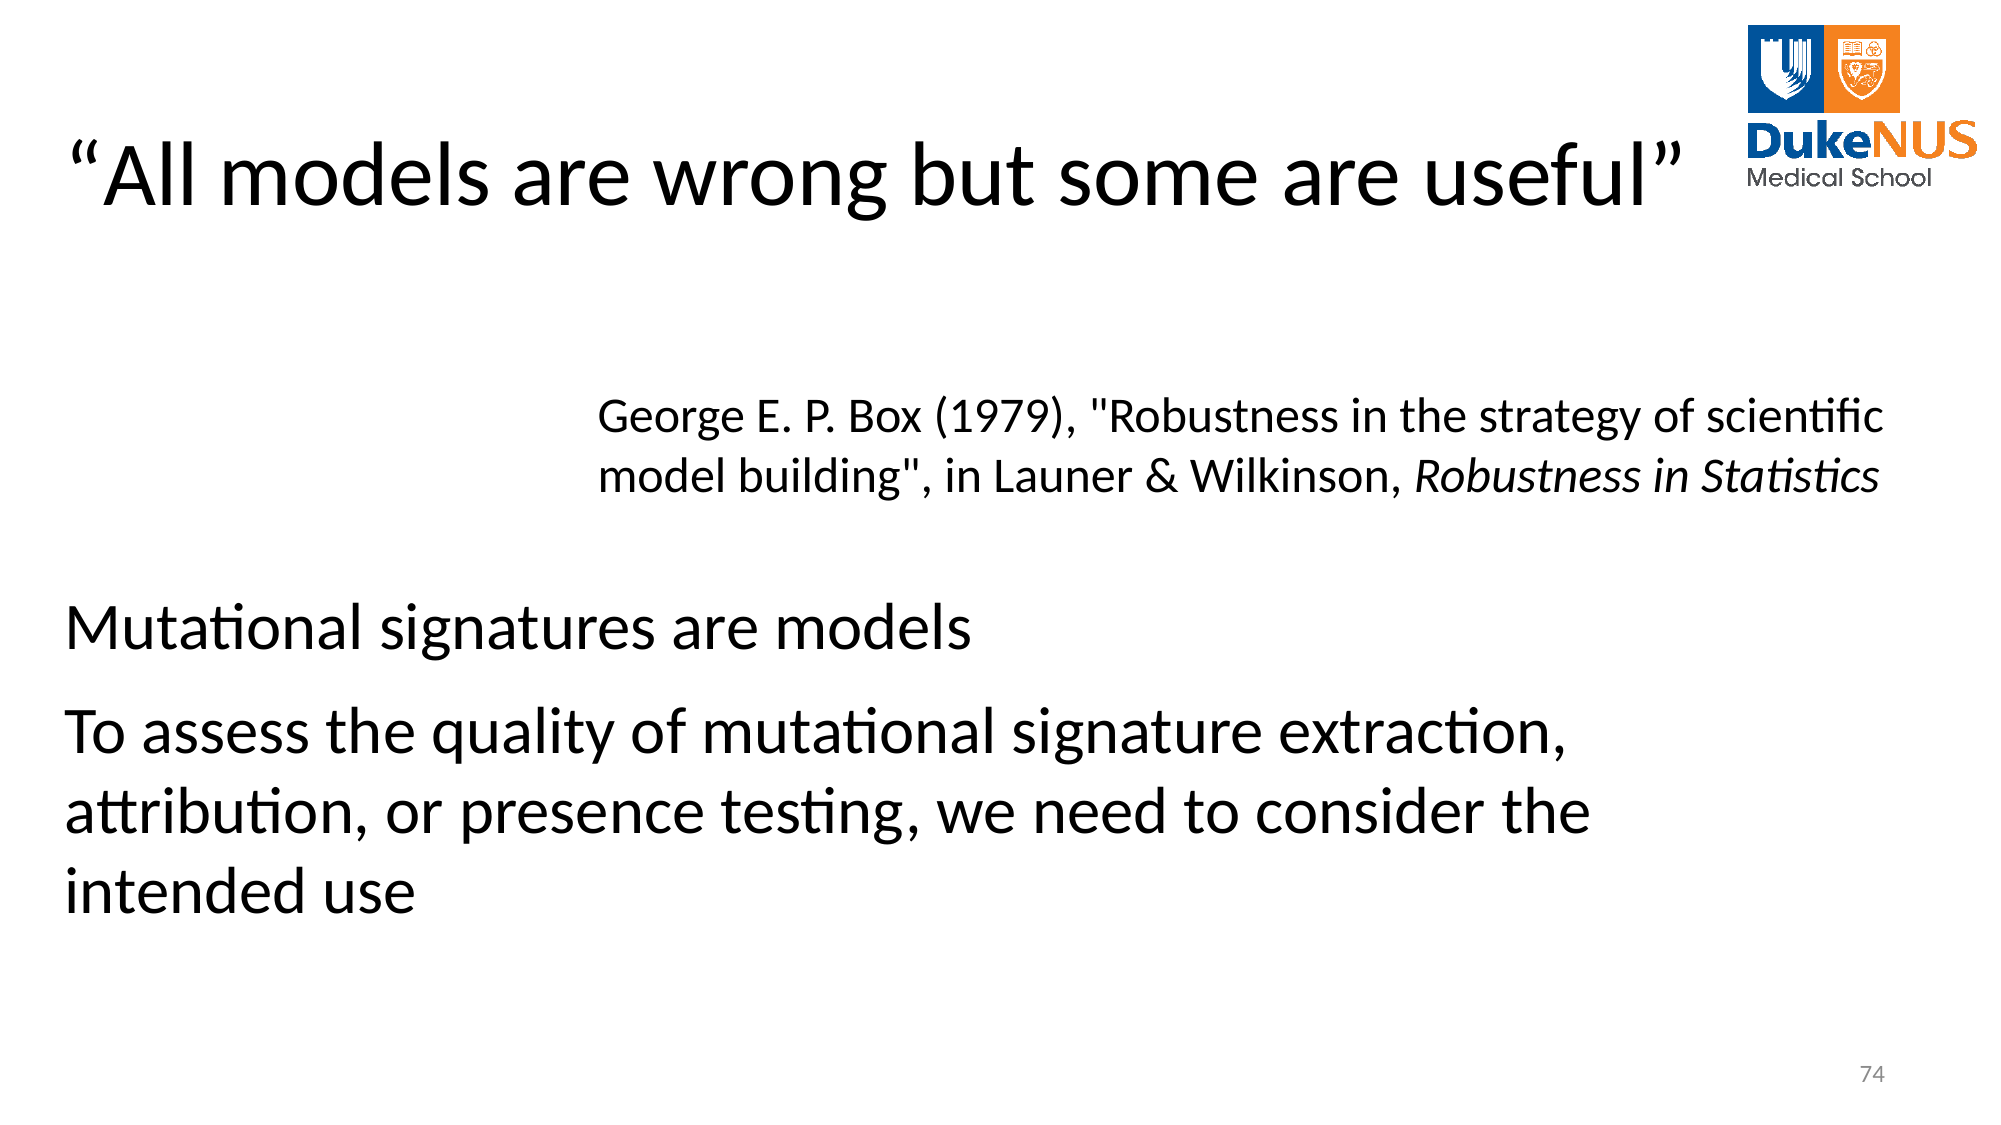

“All models are wrong but some are useful”
George E. P. Box (1979), "Robustness in the strategy of scientific model building", in Launer & Wilkinson, Robustness in Statistics
Mutational signatures are models
To assess the quality of mutational signature extraction, attribution, or presence testing, we need to consider the intended use
74